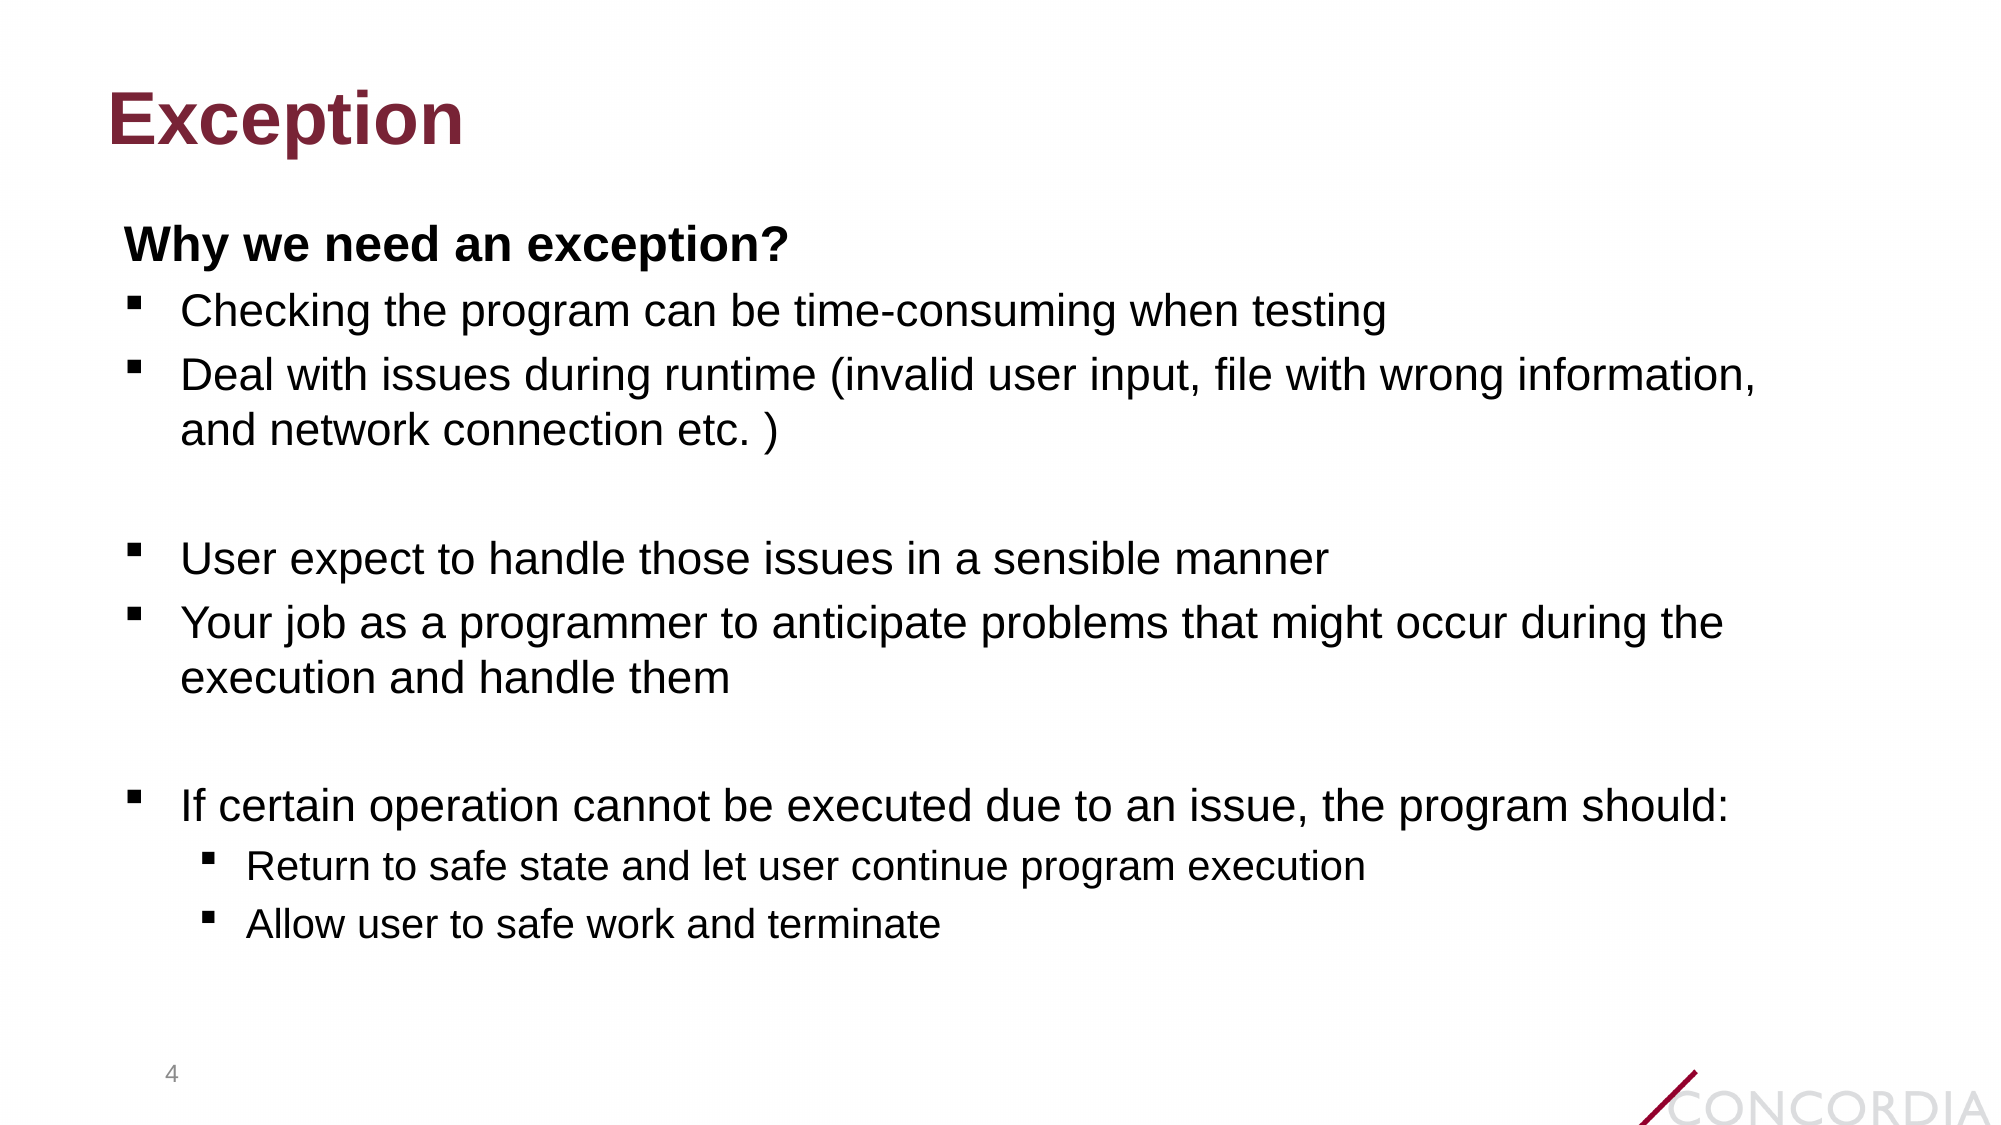

# Exception
Why we need an exception?
Checking the program can be time-consuming when testing
Deal with issues during runtime (invalid user input, file with wrong information, and network connection etc. )

User expect to handle those issues in a sensible manner
Your job as a programmer to anticipate problems that might occur during the execution and handle them

If certain operation cannot be executed due to an issue, the program should:
Return to safe state and let user continue program execution
Allow user to safe work and terminate

4